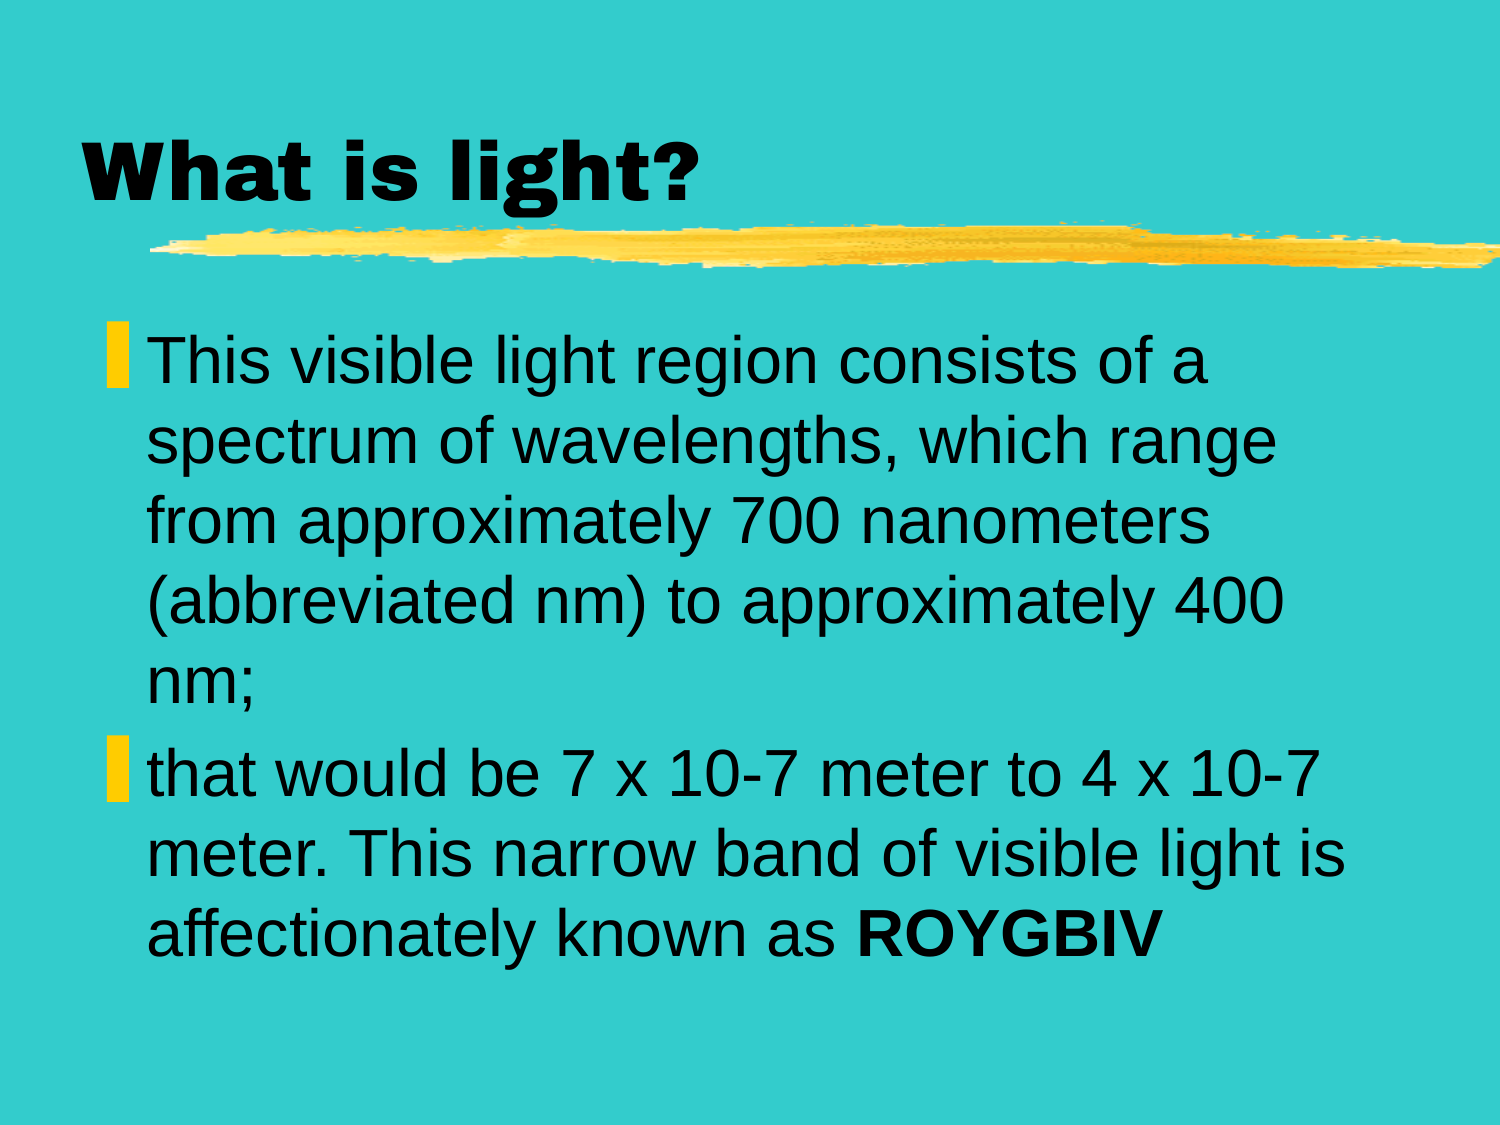

# What is light?
This visible light region consists of a spectrum of wavelengths, which range from approximately 700 nanometers (abbreviated nm) to approximately 400 nm;
that would be 7 x 10-7 meter to 4 x 10-7 meter. This narrow band of visible light is affectionately known as ROYGBIV